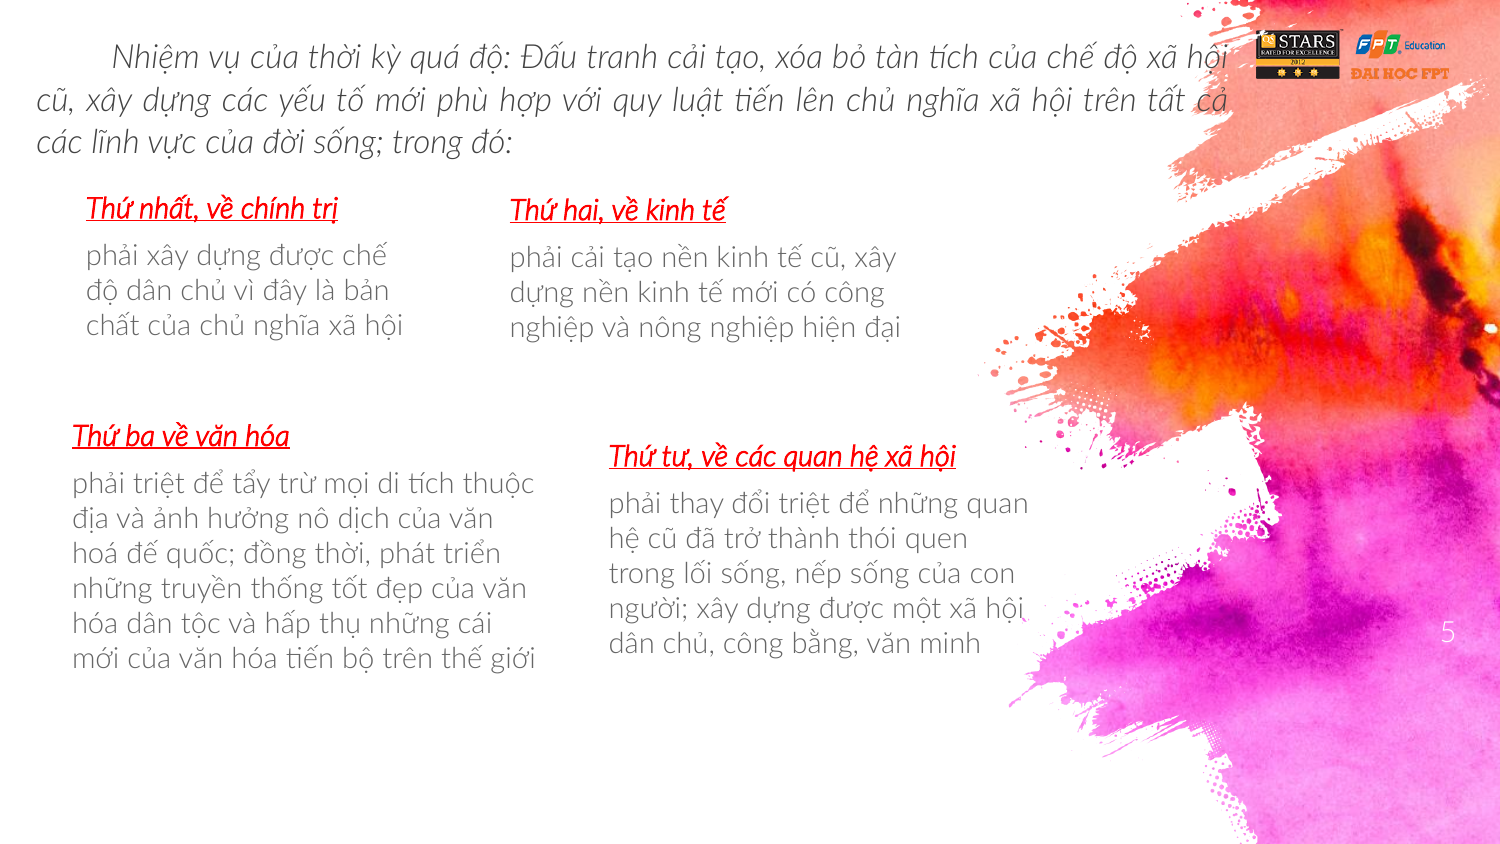

# Nhiệm vụ của thời kỳ quá độ: Đấu tranh cải tạo, xóa bỏ tàn tích của chế độ xã hội cũ, xây dựng các yếu tố mới phù hợp với quy luật tiến lên chủ nghĩa xã hội trên tất cả các lĩnh vực của đời sống; trong đó:
Thứ nhất, về chính trị
phải xây dựng được chế độ dân chủ vì đây là bản chất của chủ nghĩa xã hội
Thứ hai, về kinh tế
phải cải tạo nền kinh tế cũ, xây dựng nền kinh tế mới có công nghiệp và nông nghiệp hiện đại
Thứ ba về văn hóa
phải triệt để tẩy trừ mọi di tích thuộc địa và ảnh hưởng nô dịch của văn hoá đế quốc; đồng thời, phát triển những truyền thống tốt đẹp của văn hóa dân tộc và hấp thụ những cái mới của văn hóa tiến bộ trên thế giới
Thứ tư, về các quan hệ xã hội
phải thay đổi triệt để những quan hệ cũ đã trở thành thói quen trong lối sống, nếp sống của con người; xây dựng được một xã hội dân chủ, công bằng, văn minh
5